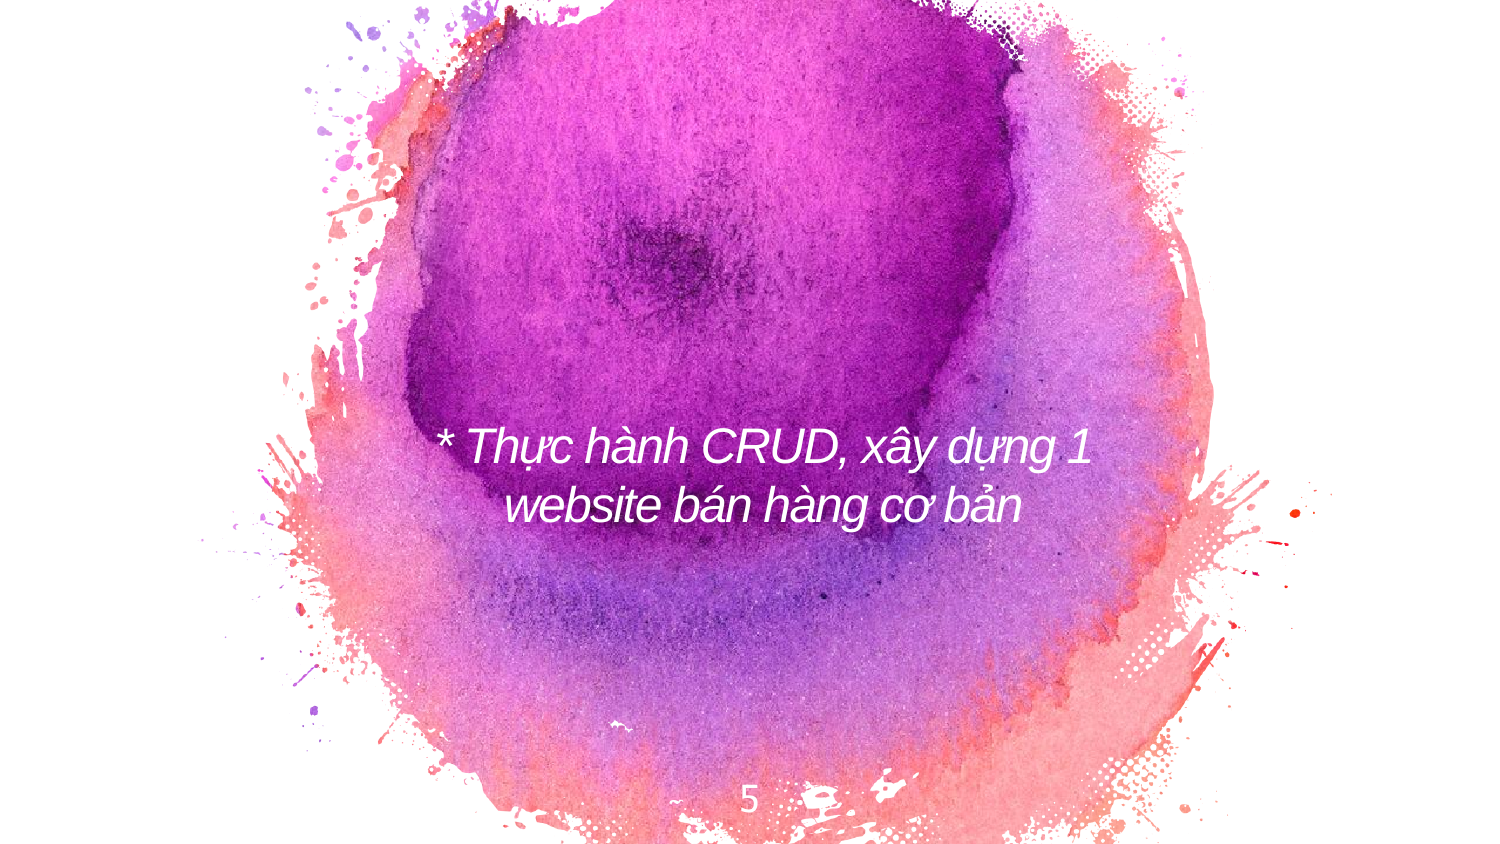

# * Thực hành CRUD, xây dựng 1 website bán hàng cơ bản
5